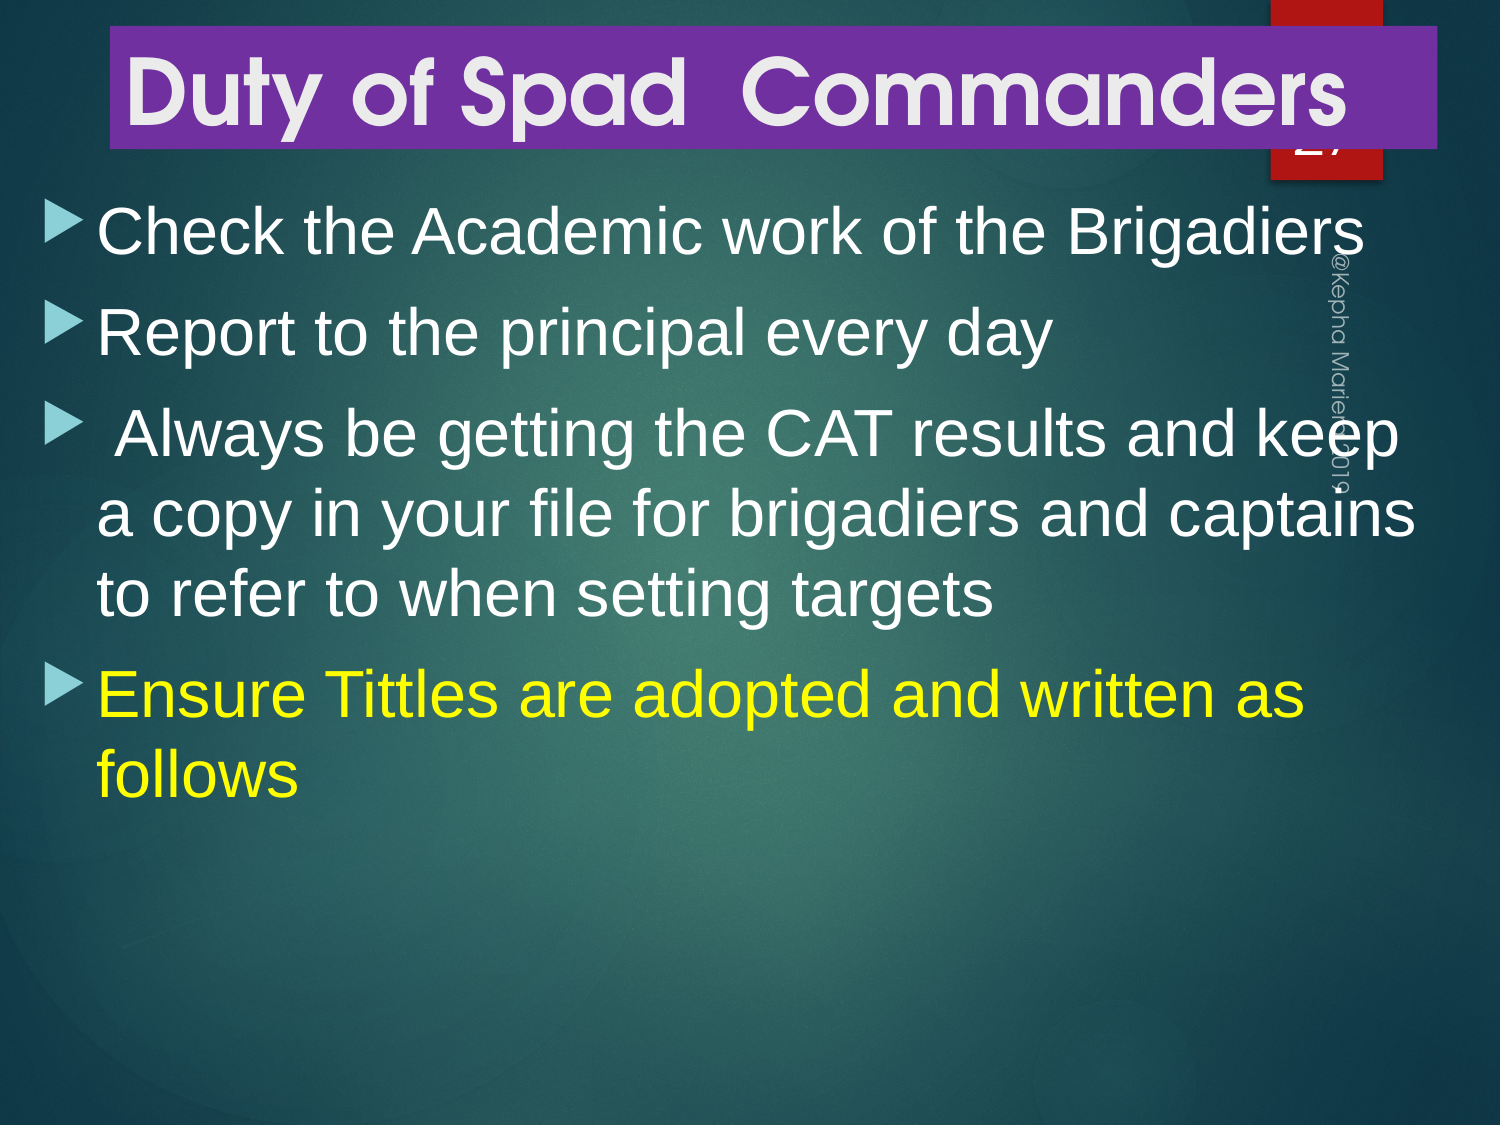

# Duty of Spad  Commanders
27
Check the Academic work of the Brigadiers
Report to the principal every day
 Always be getting the CAT results and keep a copy in your file for brigadiers and captains to refer to when setting targets
Ensure Tittles are adopted and written as follows
@Kepha Mariera 2019